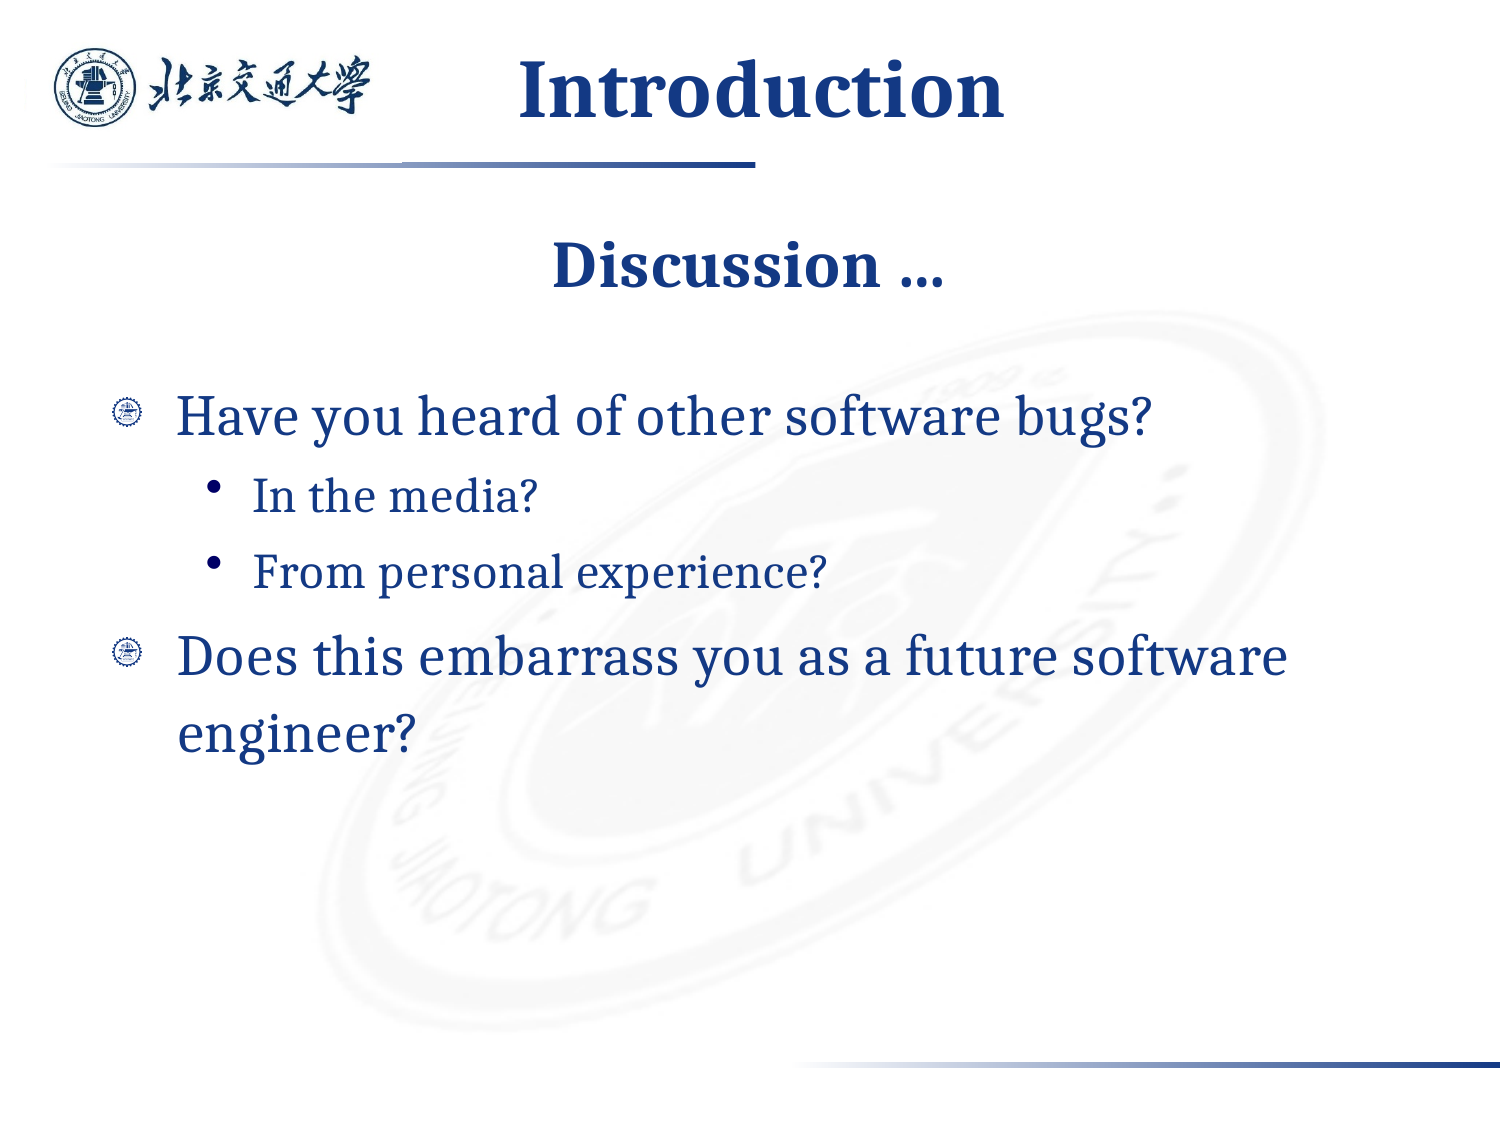

# Introduction
Discussion …
Have you heard of other software bugs?
In the media?
From personal experience?
Does this embarrass you as a future software engineer?